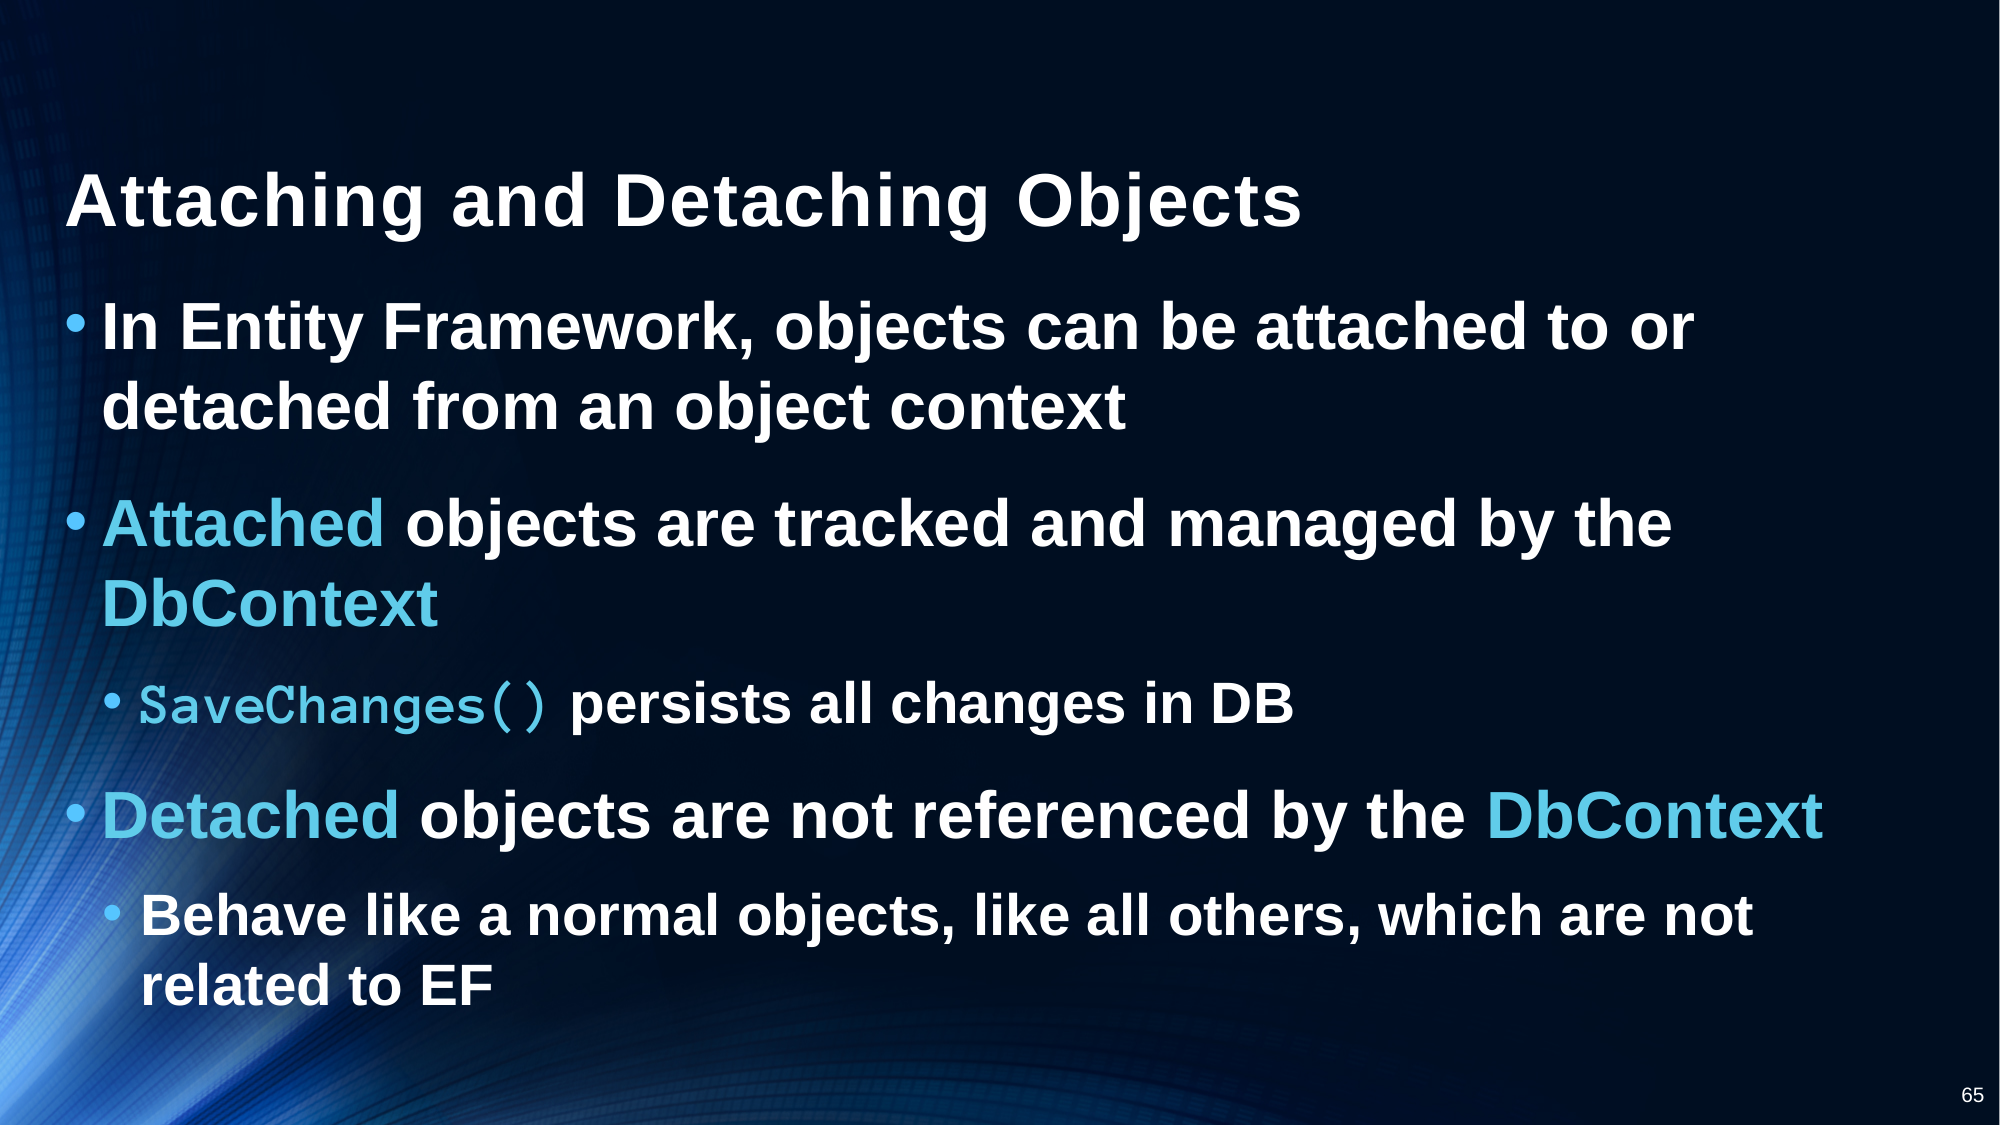

# Attaching and Detaching Objects
In Entity Framework, objects can be attached to or detached from an object context
Attached objects are tracked and managed by the DbContext
SaveChanges() persists all changes in DB
Detached objects are not referenced by the DbContext
Behave like a normal objects, like all others, which are not related to EF

65